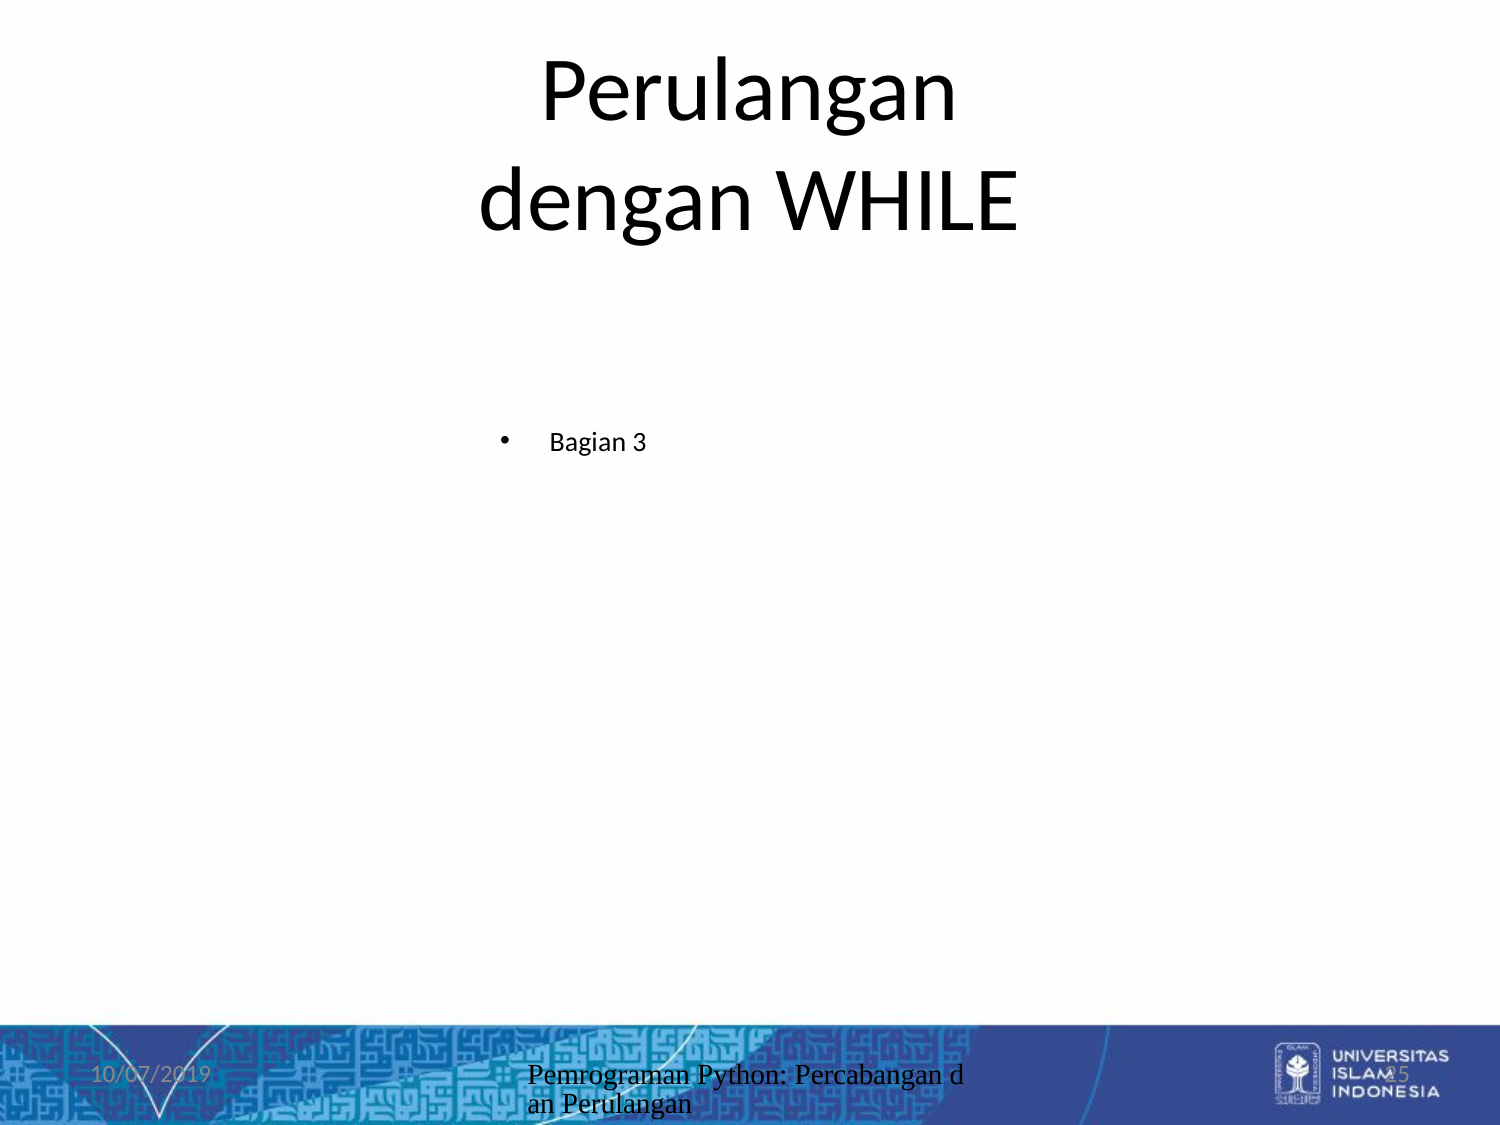

# Perulangan dengan WHILE
Bagian 3
10/07/2019
Pemrograman Python: Percabangan dan Perulangan
25